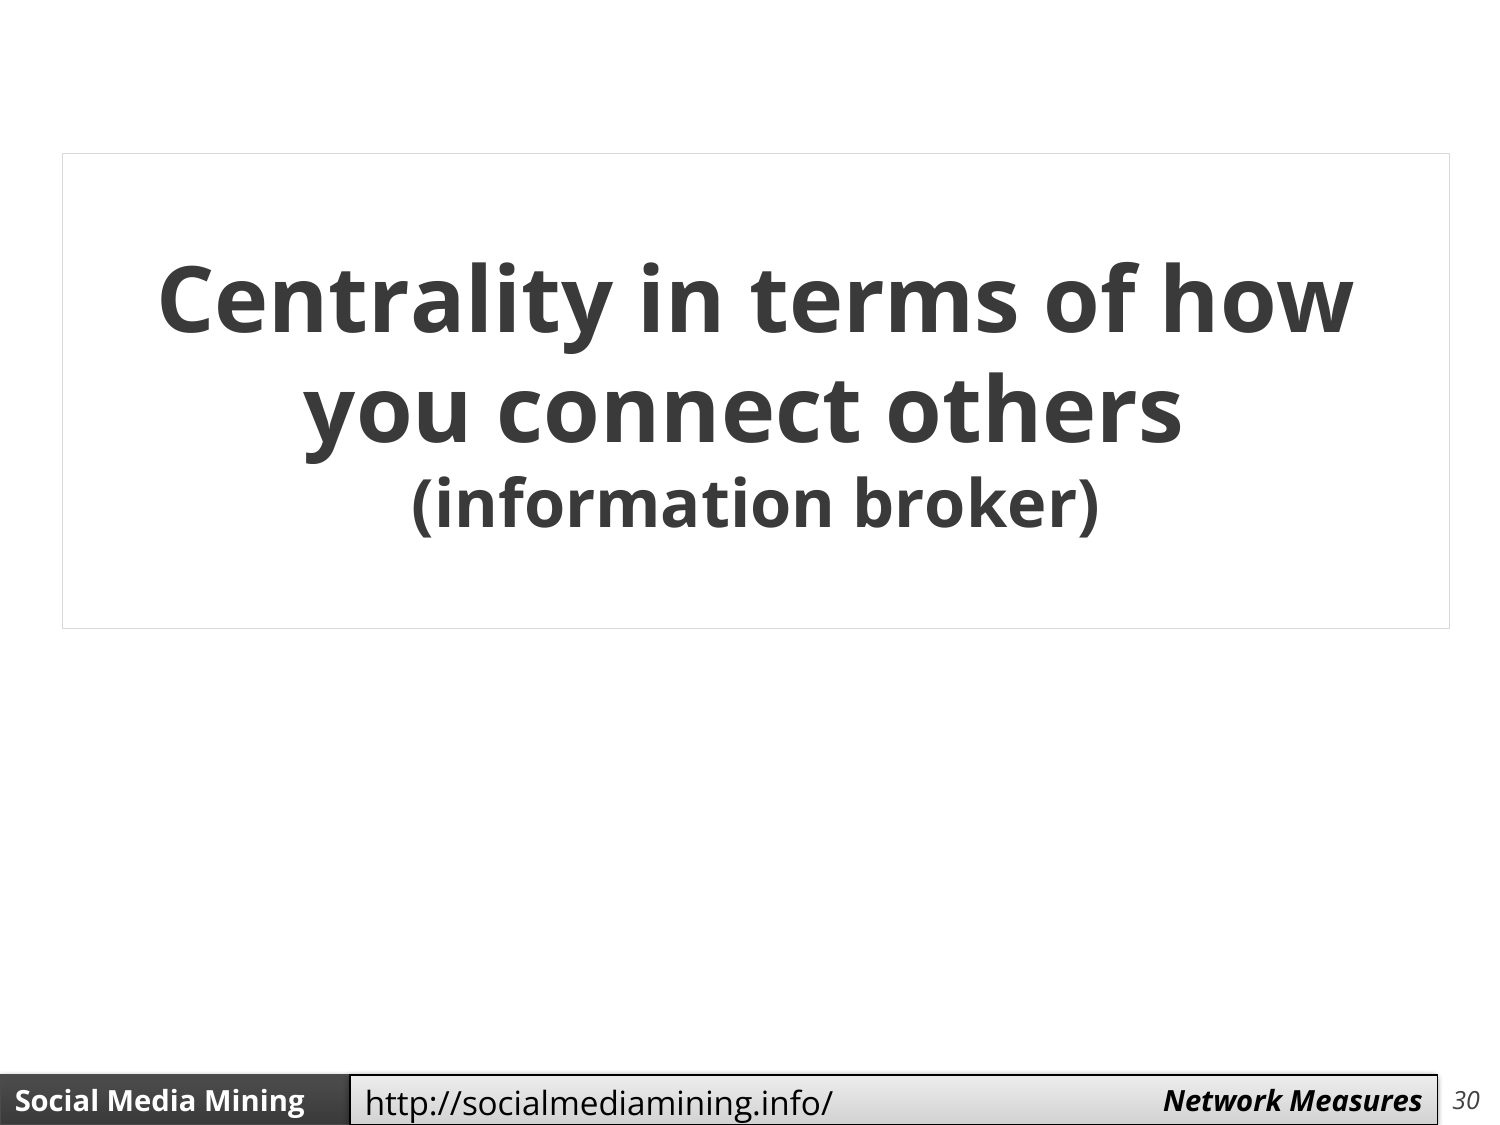

# Centrality in terms of how you connect others (information broker)